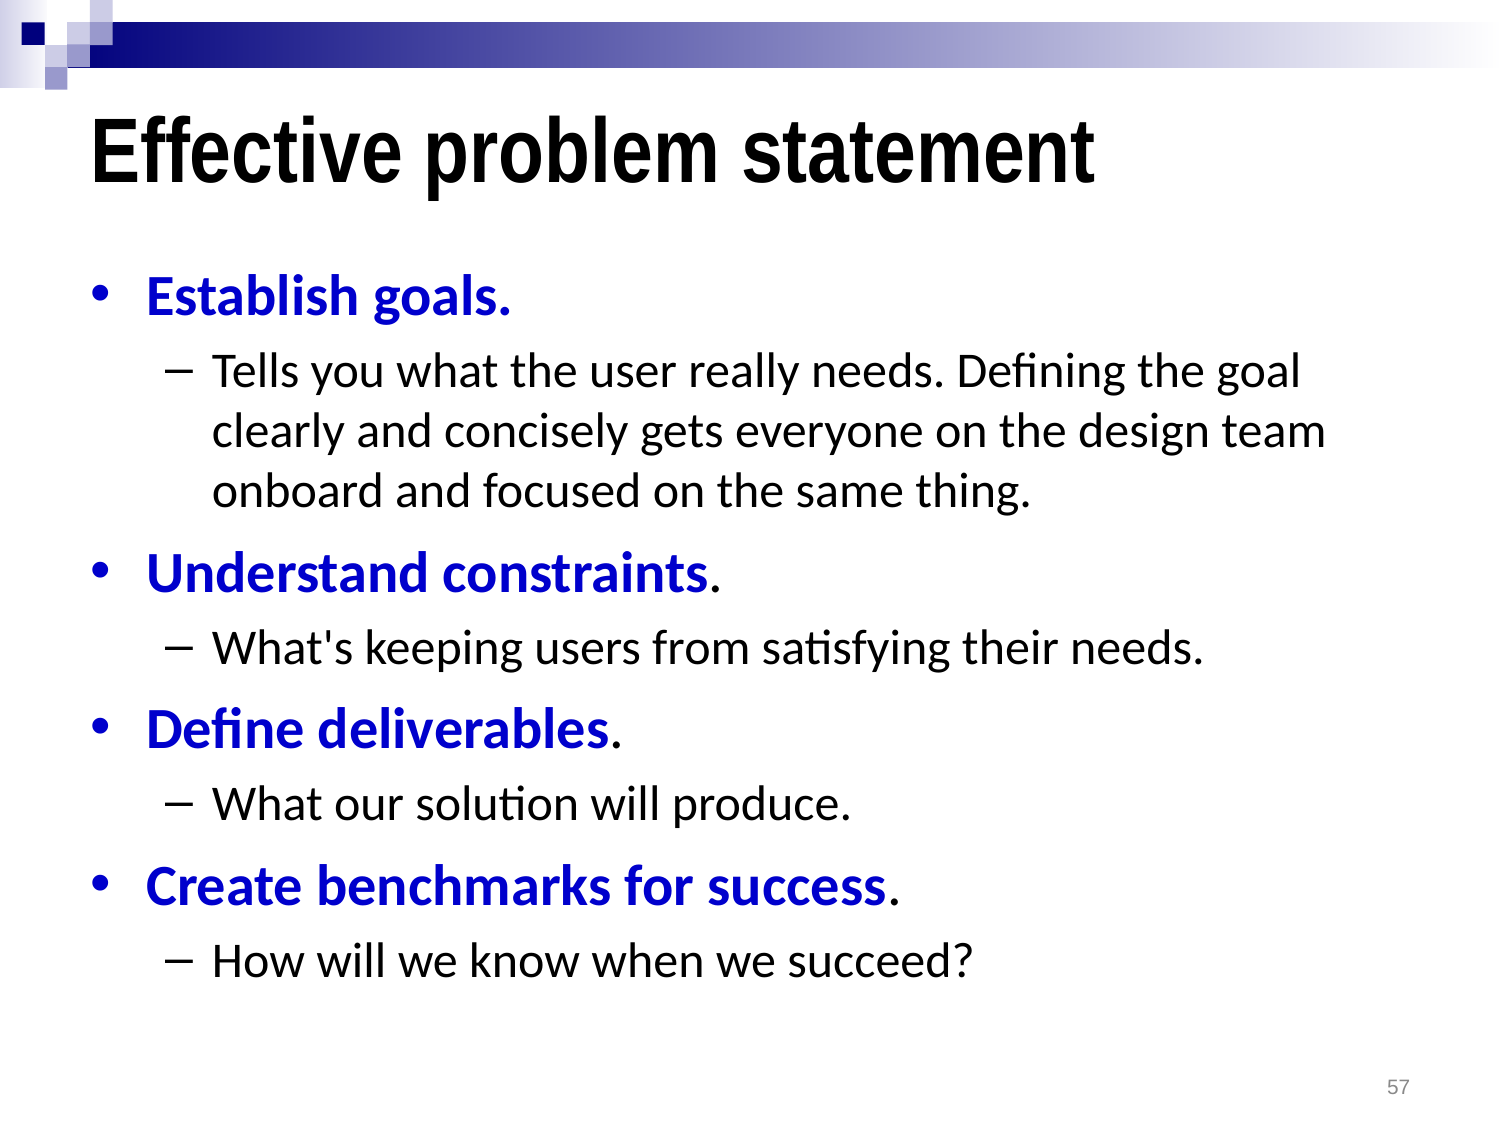

# Effective problem statement
Establish goals.
Tells you what the user really needs. Defining the goal clearly and concisely gets everyone on the design team onboard and focused on the same thing.
Understand constraints.
What's keeping users from satisfying their needs.
Define deliverables.
What our solution will produce.
Create benchmarks for success.
How will we know when we succeed?
57